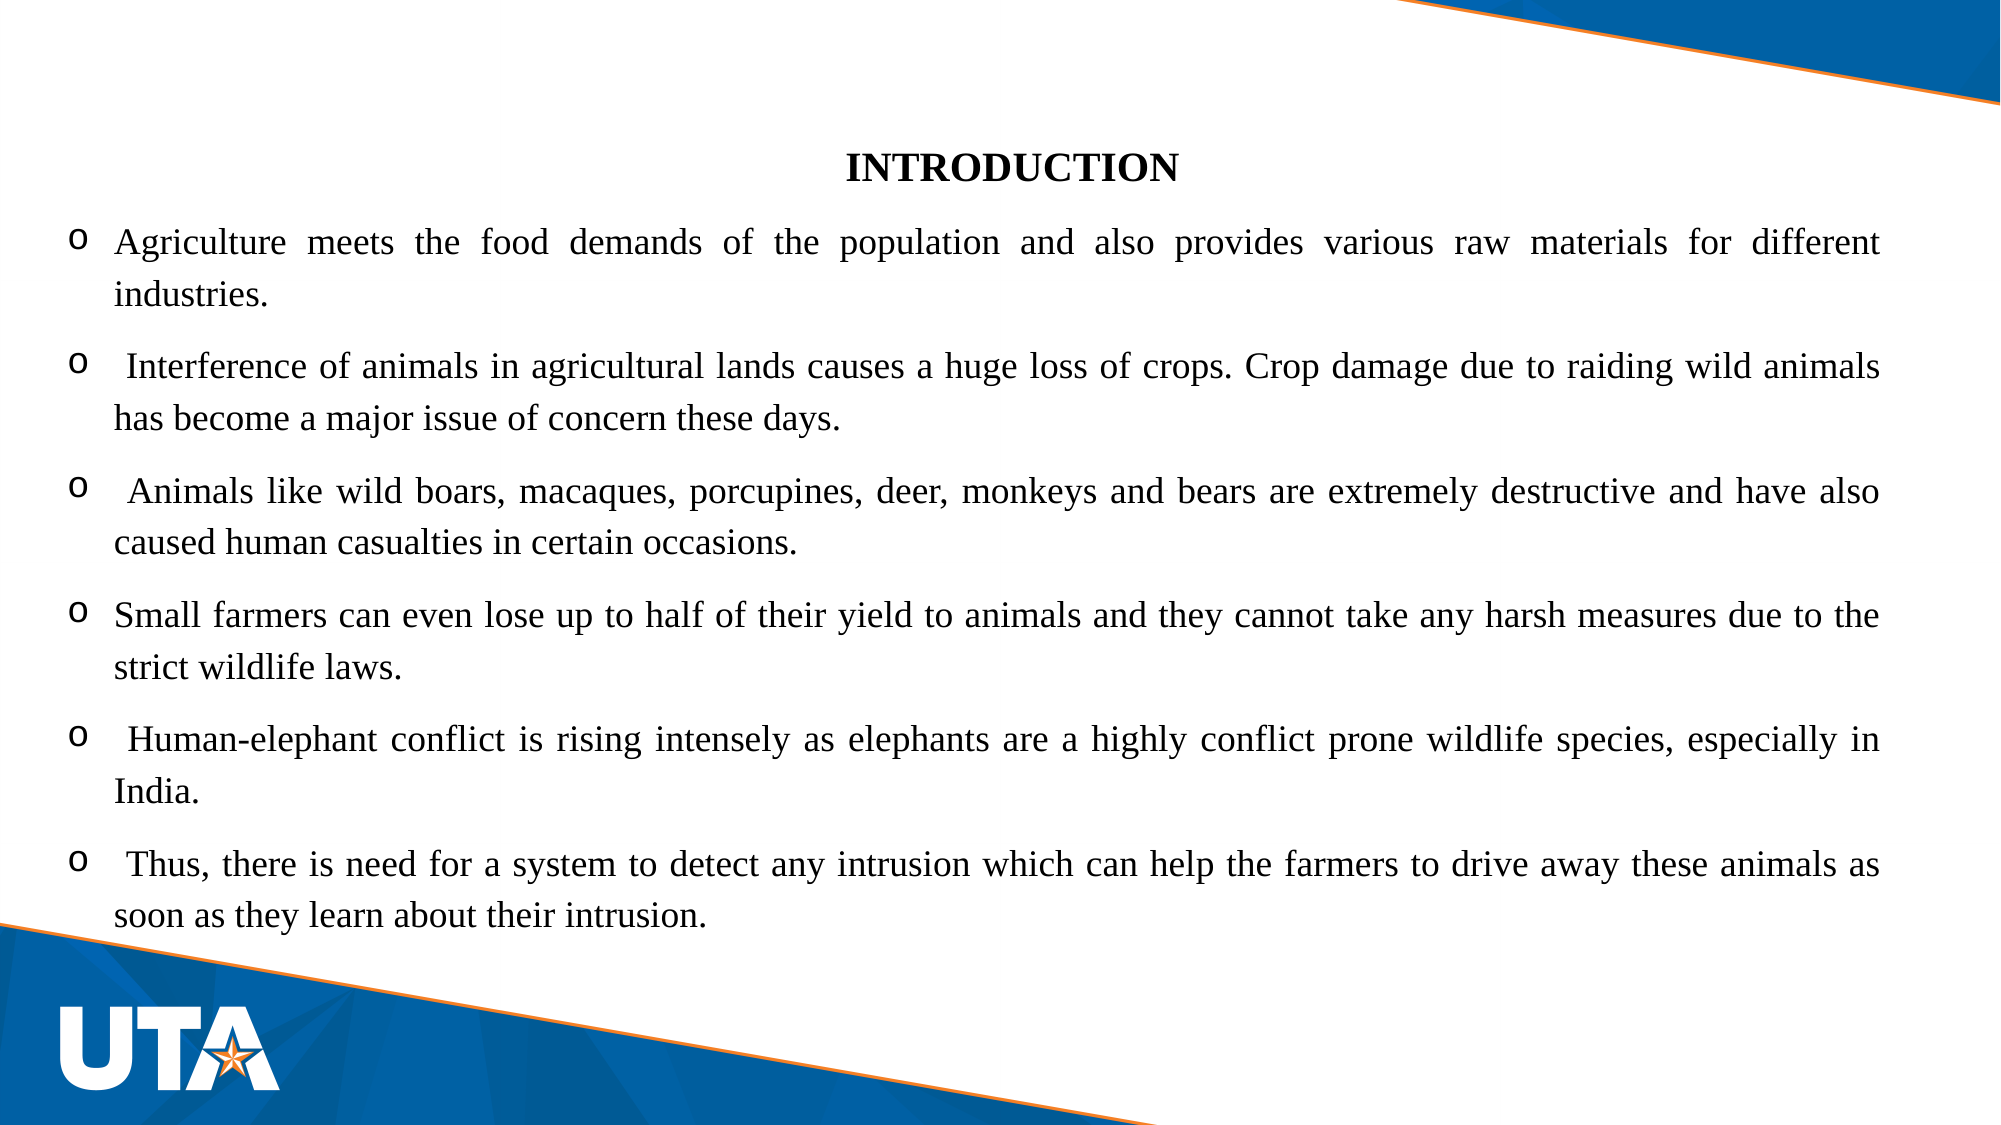

INTRODUCTION
Agriculture meets the food demands of the population and also provides various raw materials for different industries.
 Interference of animals in agricultural lands causes a huge loss of crops. Crop damage due to raiding wild animals has become a major issue of concern these days.
 Animals like wild boars, macaques, porcupines, deer, monkeys and bears are extremely destructive and have also caused human casualties in certain occasions.
Small farmers can even lose up to half of their yield to animals and they cannot take any harsh measures due to the strict wildlife laws.
 Human-elephant conflict is rising intensely as elephants are a highly conflict prone wildlife species, especially in India.
 Thus, there is need for a system to detect any intrusion which can help the farmers to drive away these animals as soon as they learn about their intrusion.